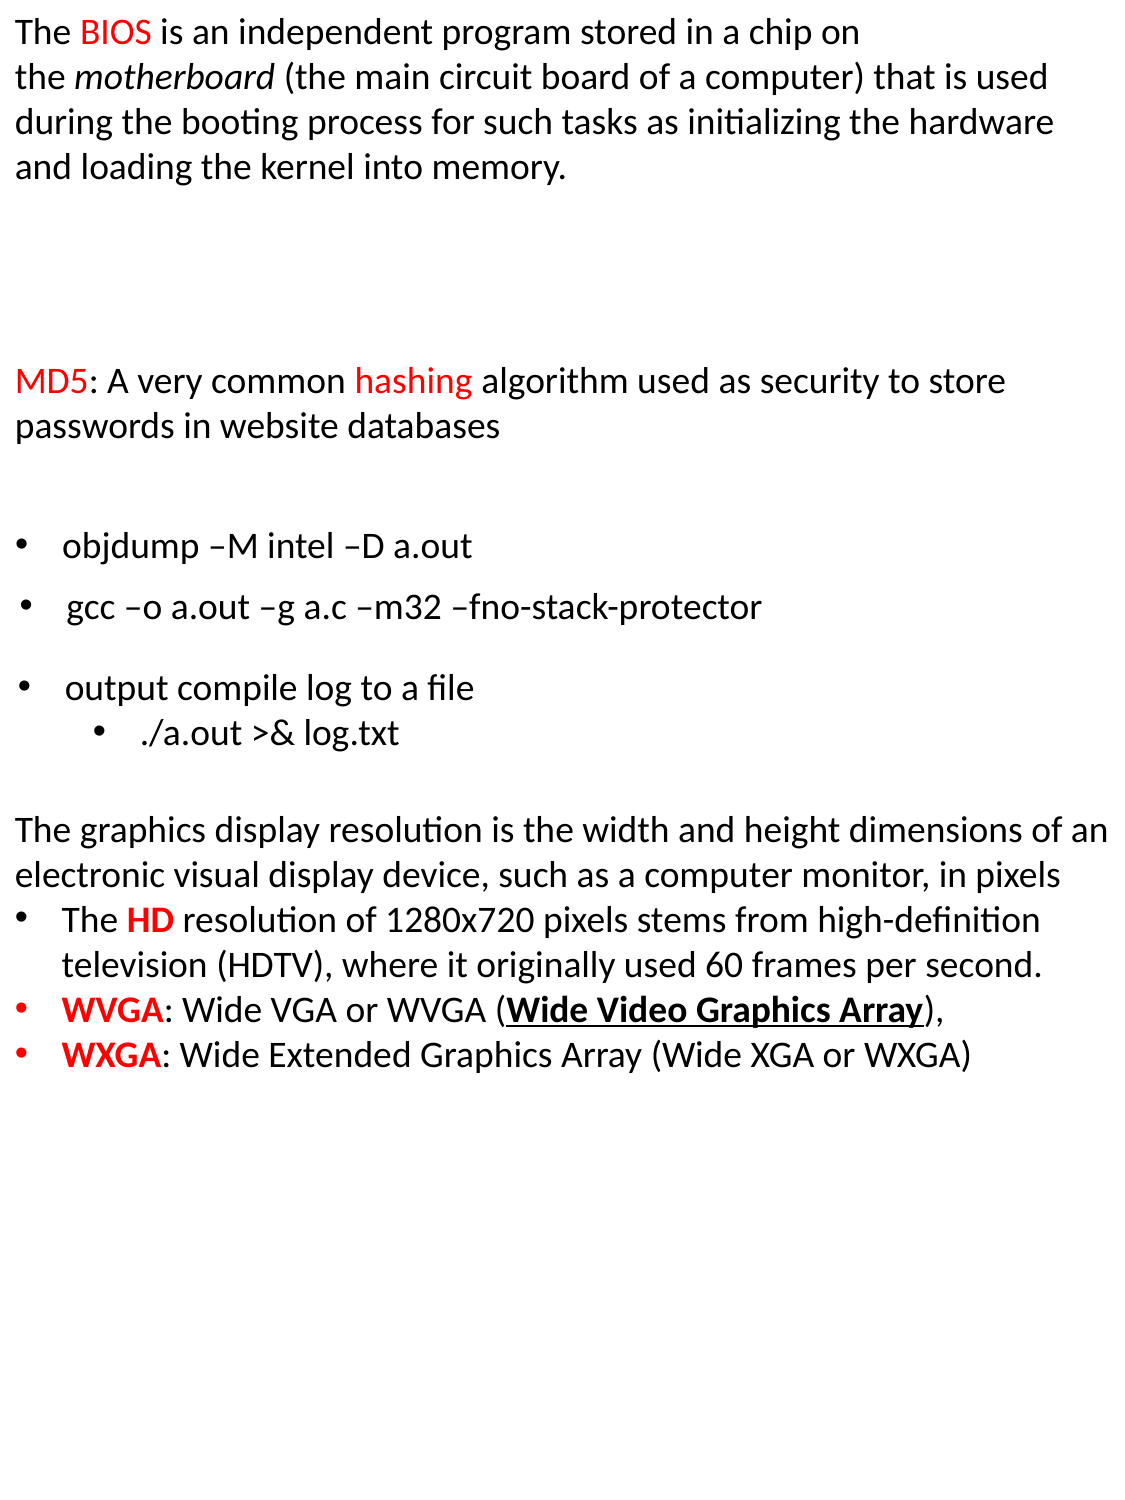

The BIOS is an independent program stored in a chip on the motherboard (the main circuit board of a computer) that is used during the booting process for such tasks as initializing the hardware and loading the kernel into memory.
MD5: A very common hashing algorithm used as security to store passwords in website databases
objdump –M intel –D a.out
gcc –o a.out –g a.c –m32 –fno-stack-protector
output compile log to a file
./a.out >& log.txt
The graphics display resolution is the width and height dimensions of an electronic visual display device, such as a computer monitor, in pixels
The HD resolution of 1280x720 pixels stems from high-definition television (HDTV), where it originally used 60 frames per second.
WVGA: Wide VGA or WVGA (Wide Video Graphics Array),
WXGA: Wide Extended Graphics Array (Wide XGA or WXGA)